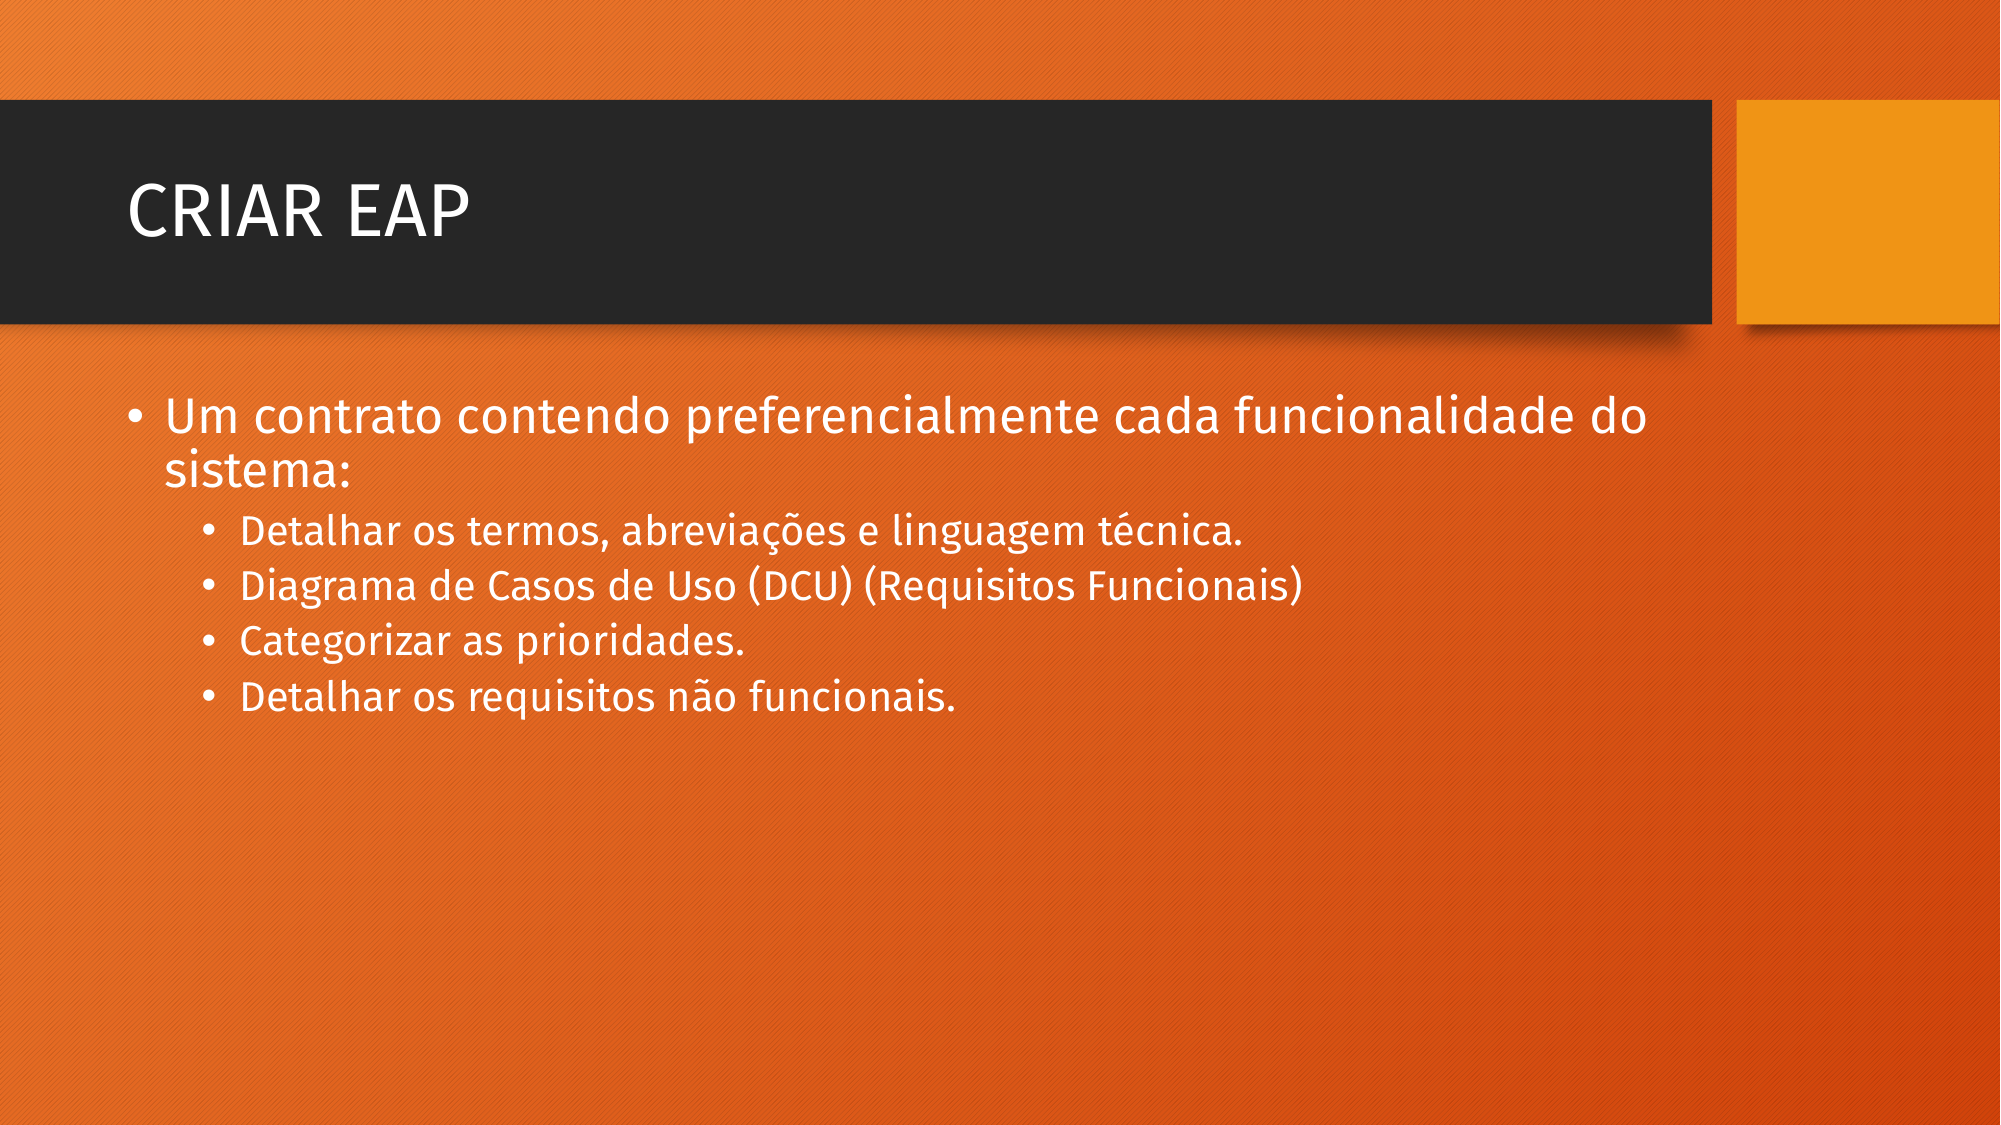

# CRIAR EAP
Um contrato contendo preferencialmente cada funcionalidade do sistema:
Detalhar os termos, abreviações e linguagem técnica.
Diagrama de Casos de Uso (DCU) (Requisitos Funcionais)
Categorizar as prioridades.
Detalhar os requisitos não funcionais.